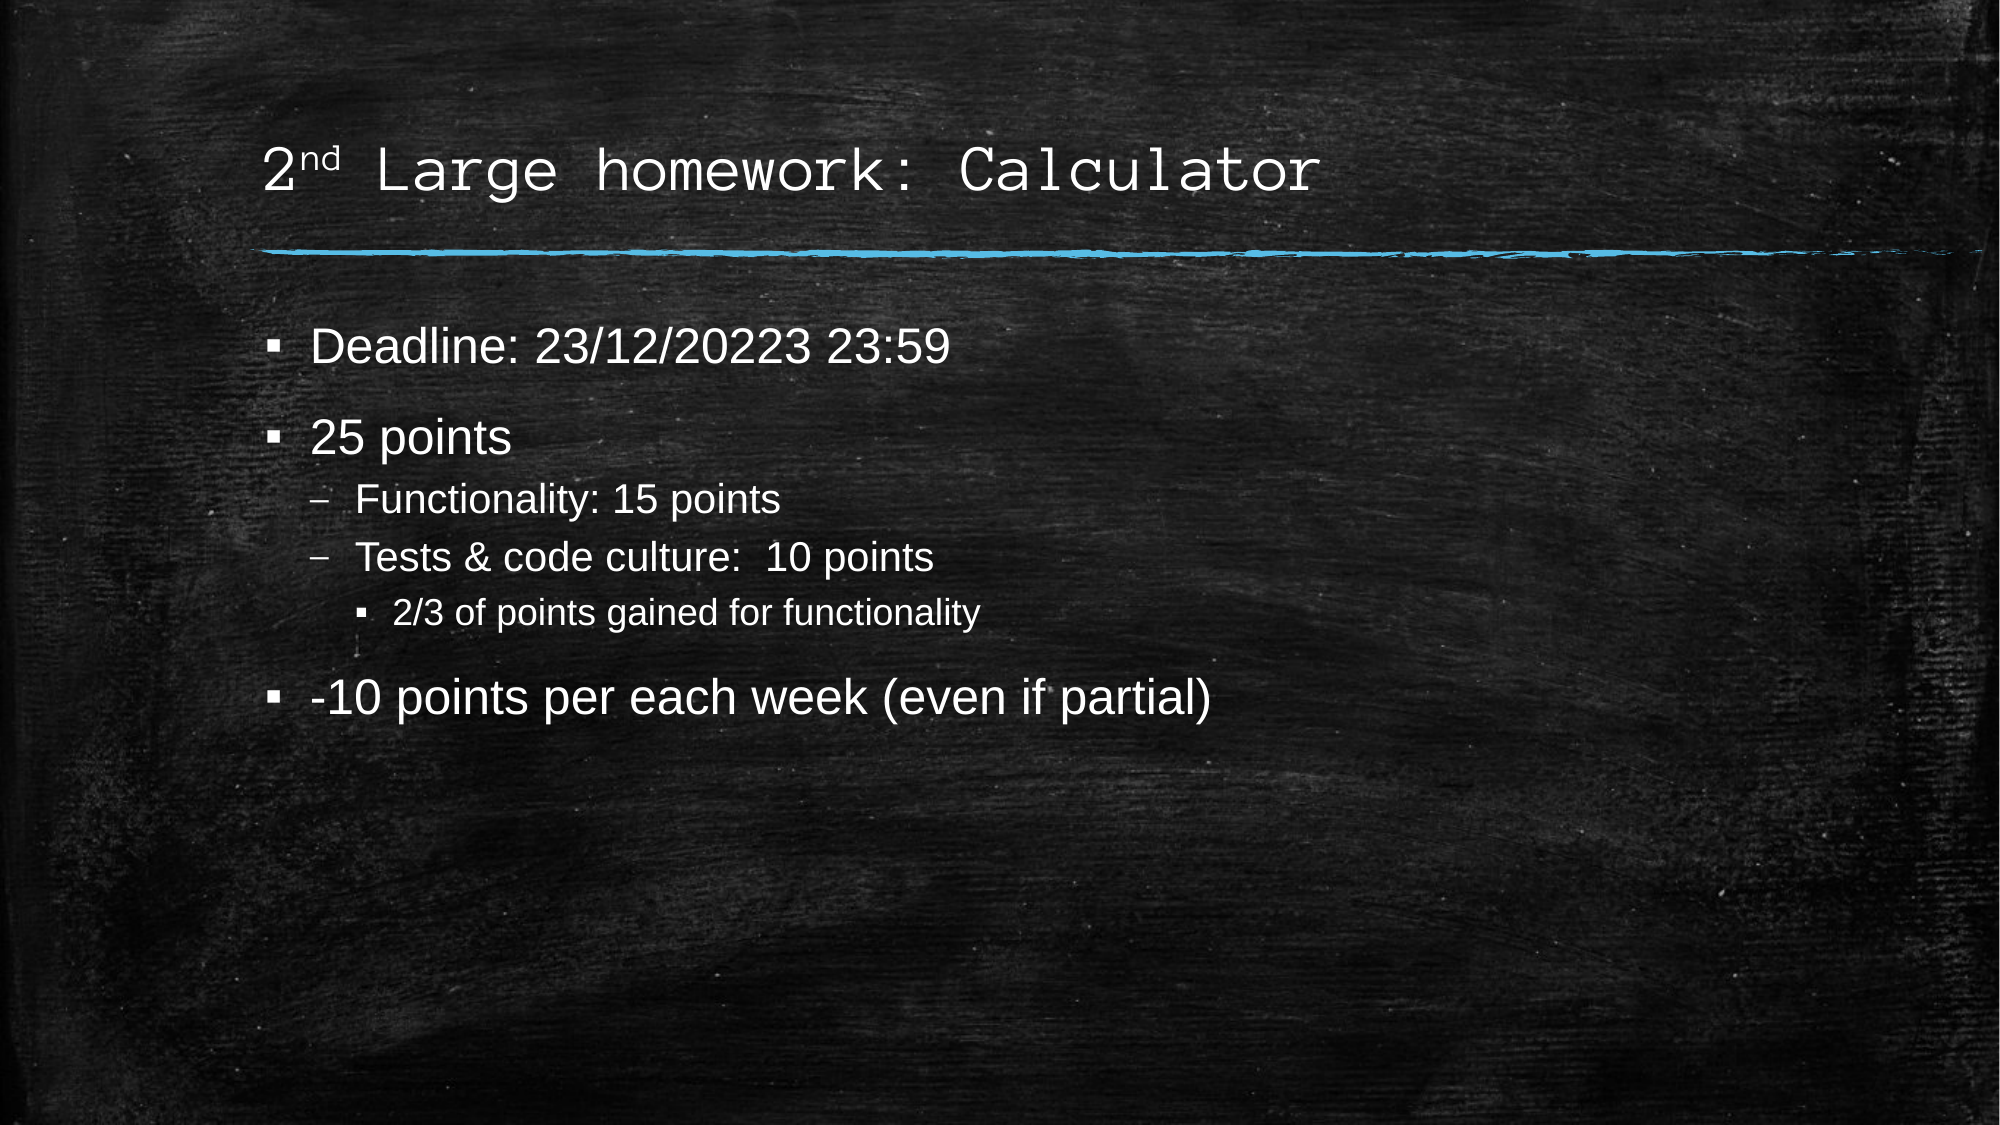

# 2nd Large homework: Calculator
Deadline: 23/12/20223​ 23:59
25 points
Functionality: 15 points
Tests & code culture:  10 points
2/3 of points gained for functionality
-10 points per each week (even if partial)